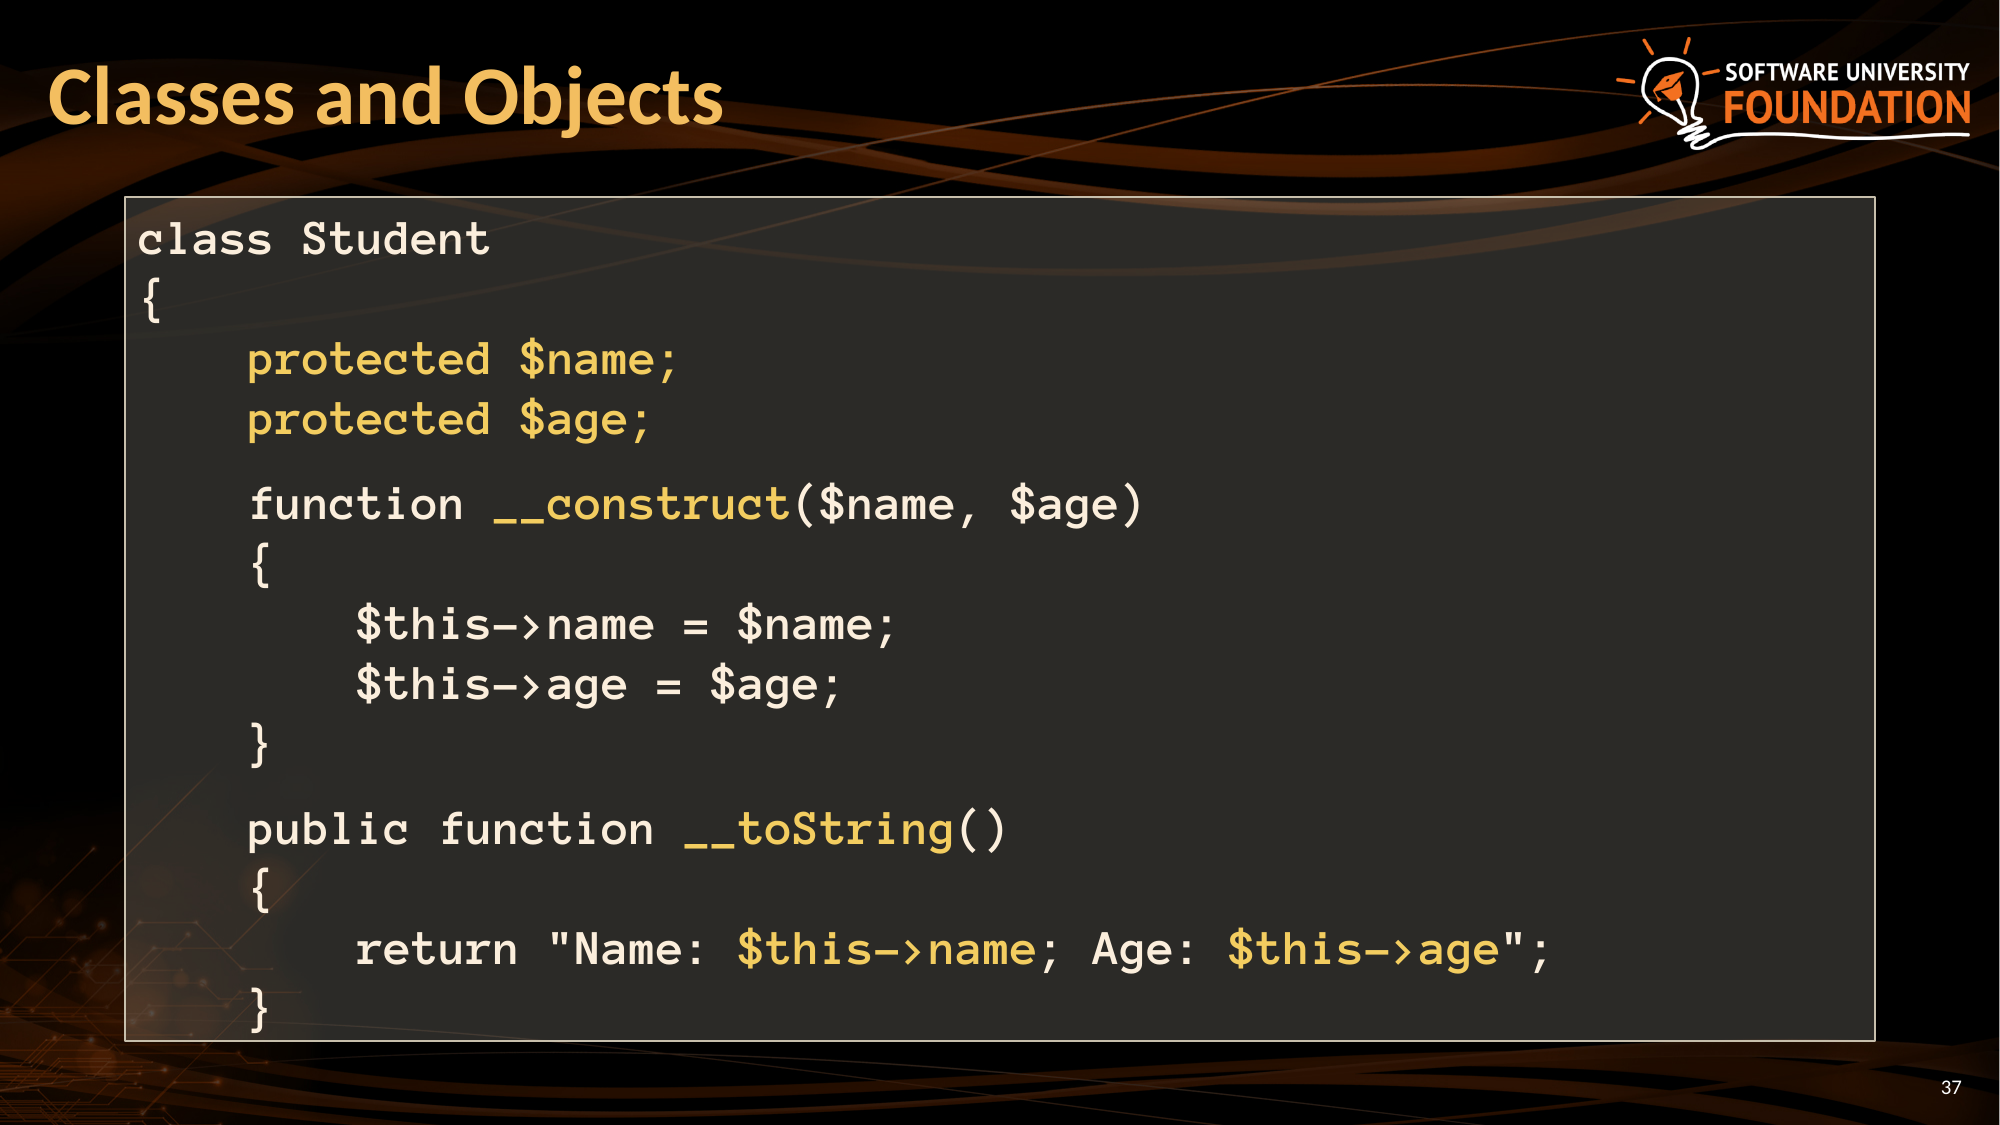

# Classes and Objects
class Student
{
    protected $name;
    protected $age;
    function __construct($name, $age)
    {
        $this->name = $name;
        $this->age = $age;
    }
    public function __toString()
    {
        return "Name: $this->name; Age: $this->age";
    }
37